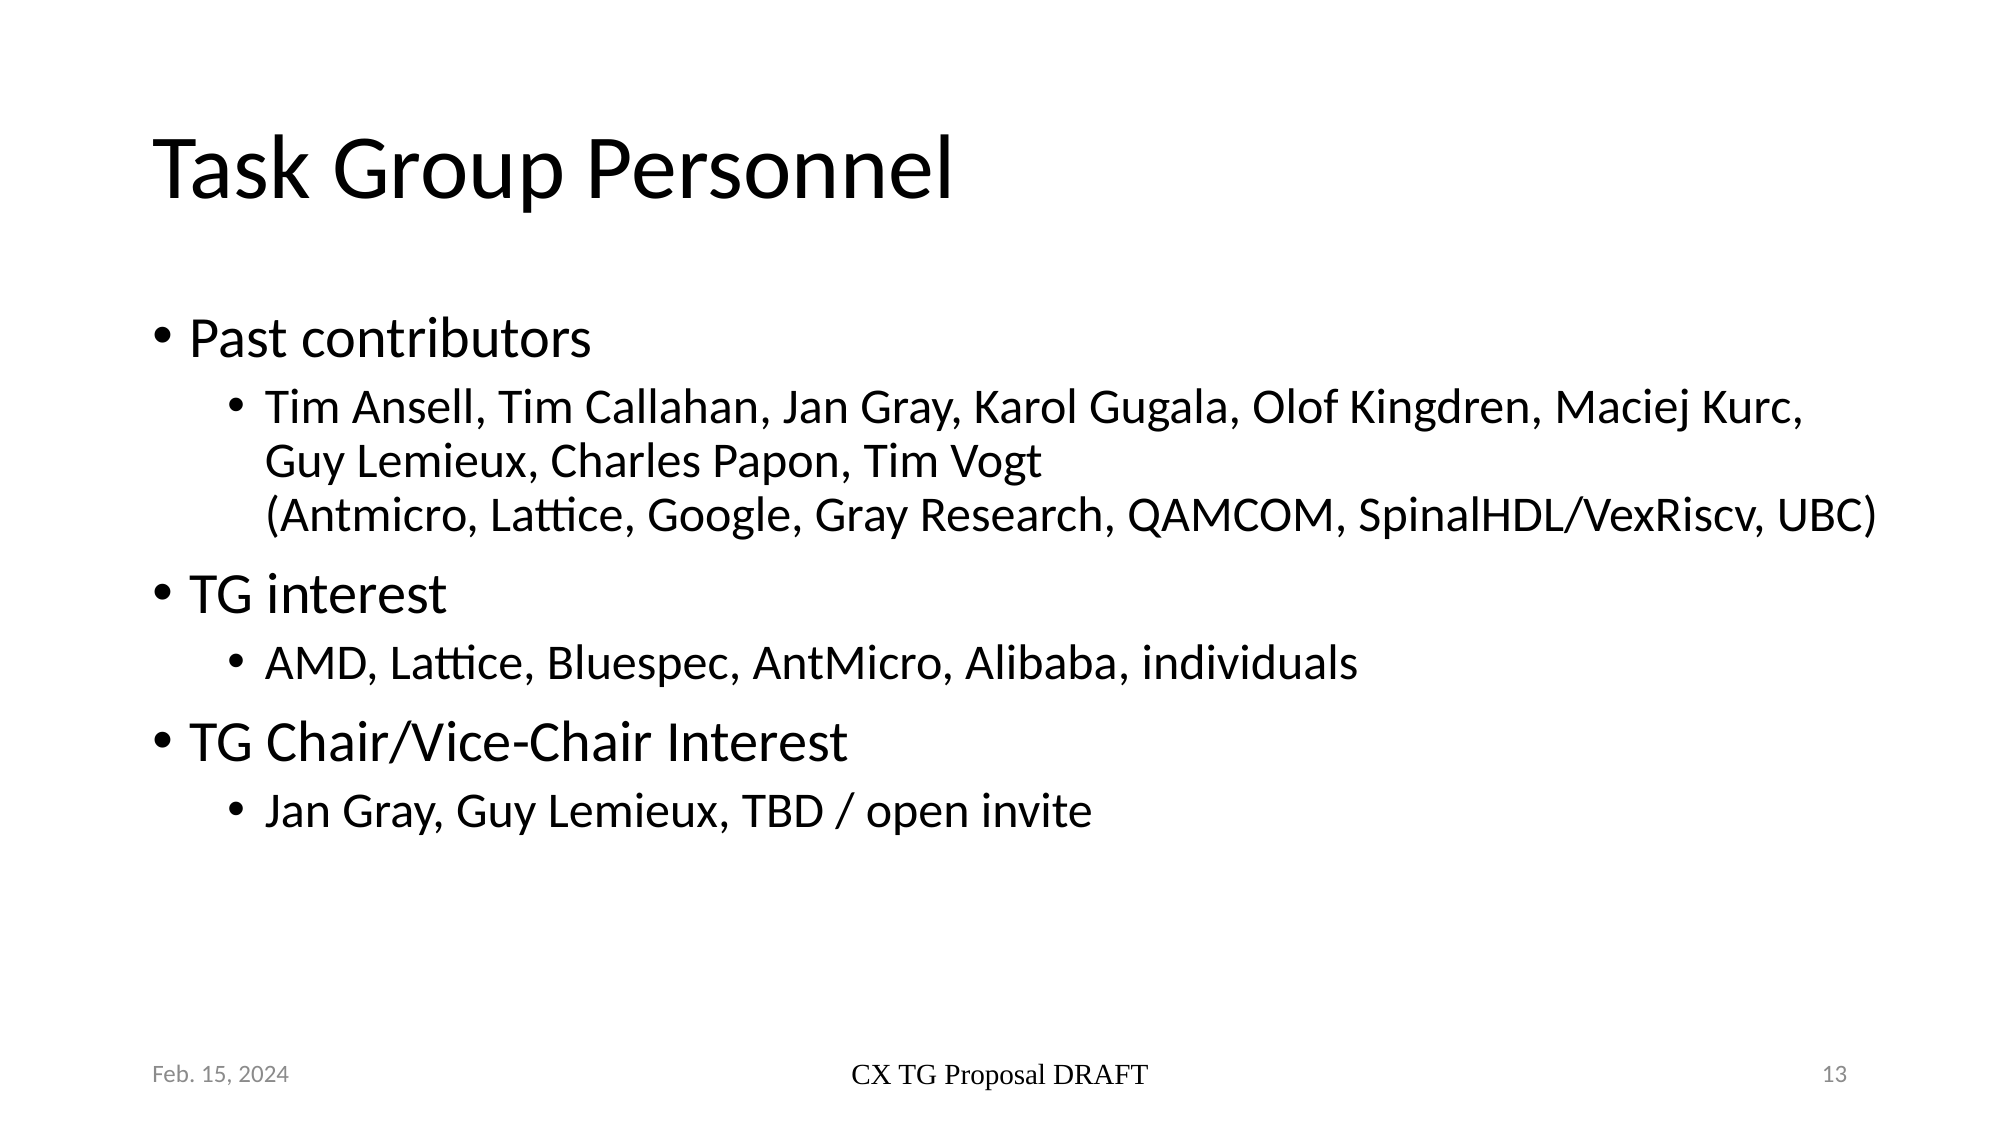

# Task Group Personnel
Past contributors
Tim Ansell, Tim Callahan, Jan Gray, Karol Gugala, Olof Kingdren, Maciej Kurc, Guy Lemieux, Charles Papon, Tim Vogt
(Antmicro, Lattice, Google, Gray Research, QAMCOM, SpinalHDL/VexRiscv, UBC)
TG interest
AMD, Lattice, Bluespec, AntMicro, Alibaba, individuals
TG Chair/Vice-Chair Interest
Jan Gray, Guy Lemieux, TBD / open invite

Feb. 15, 2024
CX TG Proposal DRAFT
13